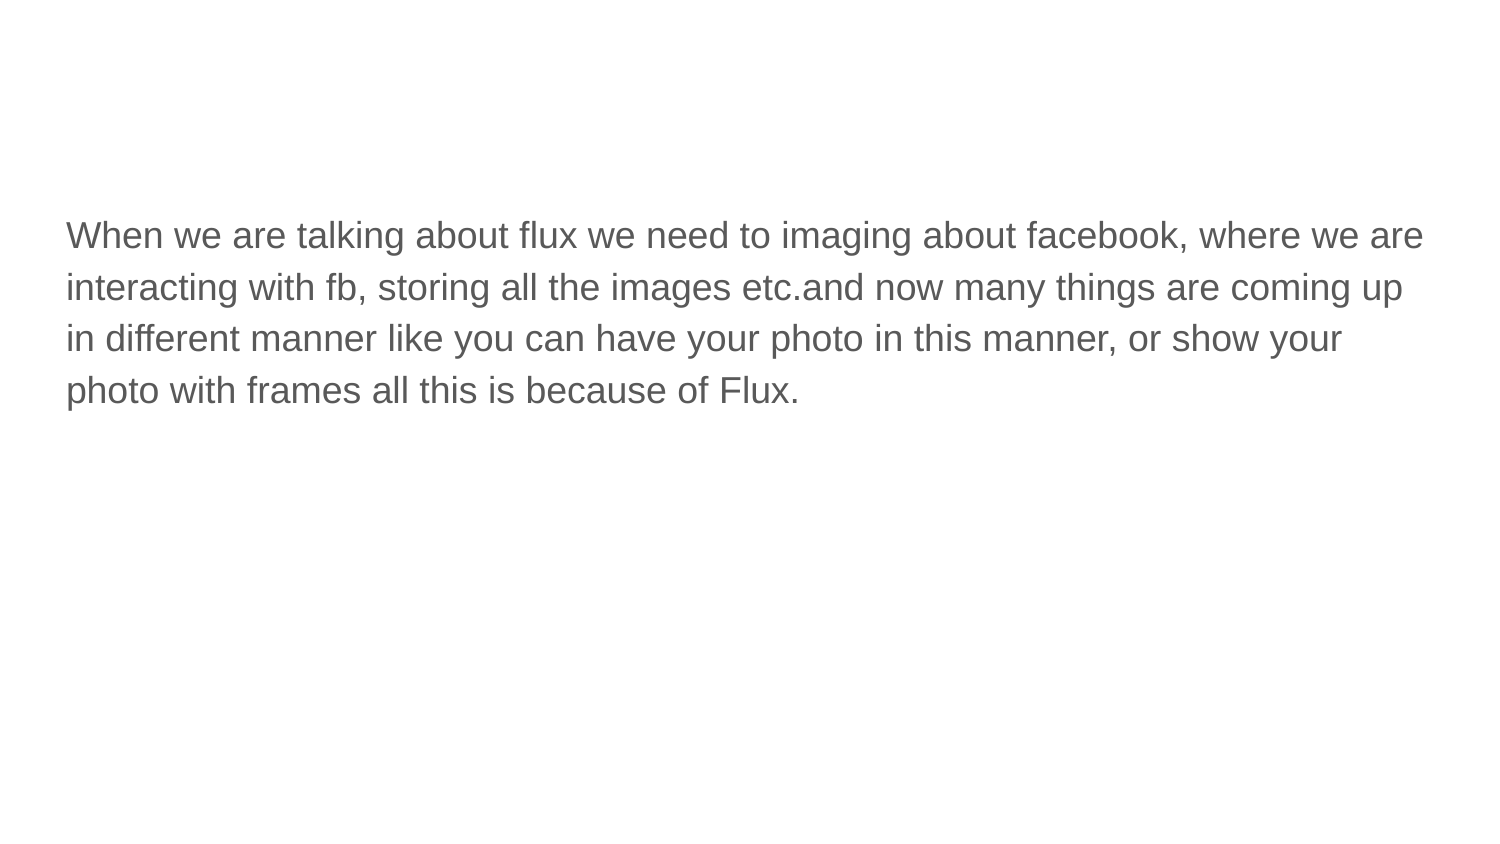

#
When we are talking about flux we need to imaging about facebook, where we are interacting with fb, storing all the images etc.and now many things are coming up in different manner like you can have your photo in this manner, or show your photo with frames all this is because of Flux.